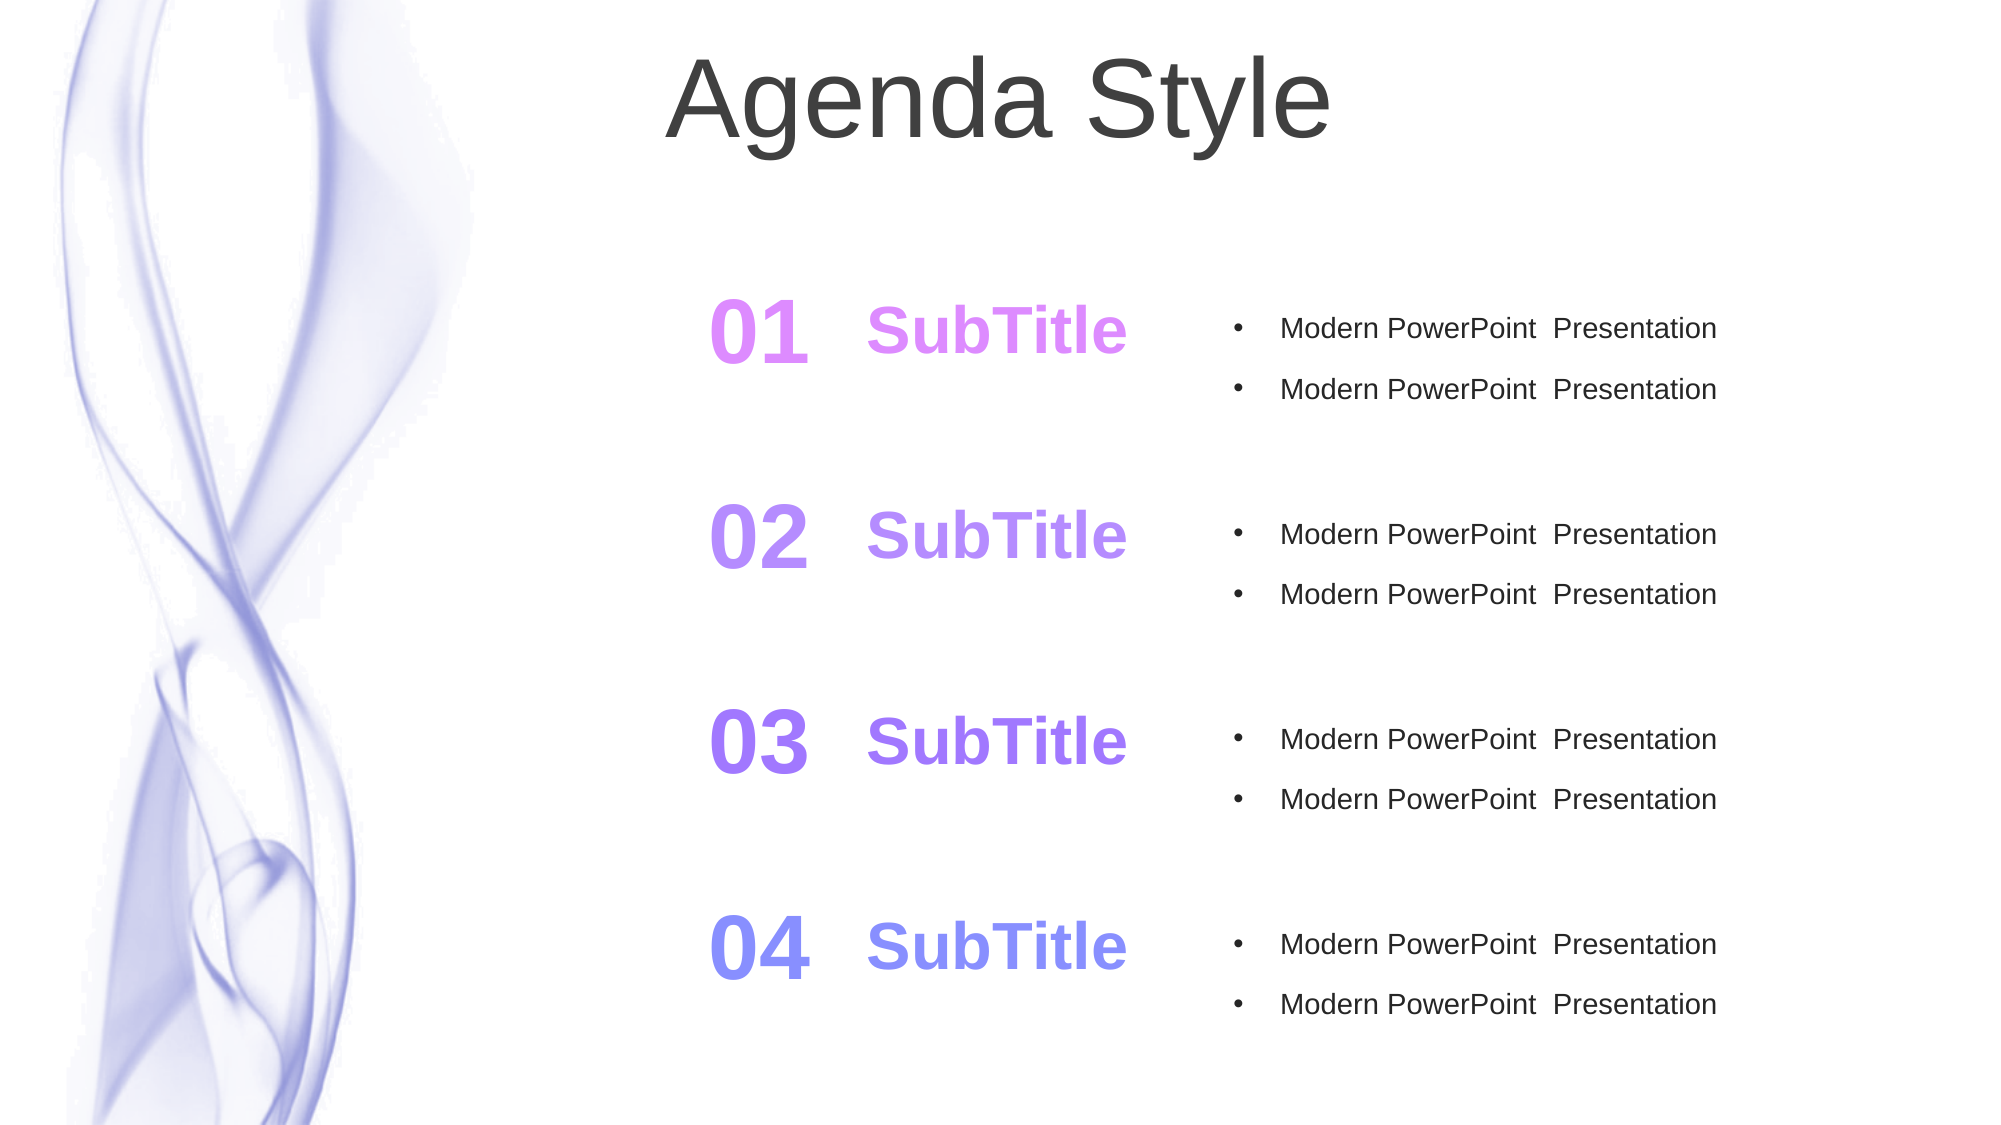

Agenda Style
01
SubTitle
Modern PowerPoint  Presentation
Modern PowerPoint  Presentation
02
SubTitle
Modern PowerPoint  Presentation
Modern PowerPoint  Presentation
03
SubTitle
Modern PowerPoint  Presentation
Modern PowerPoint  Presentation
04
SubTitle
Modern PowerPoint  Presentation
Modern PowerPoint  Presentation